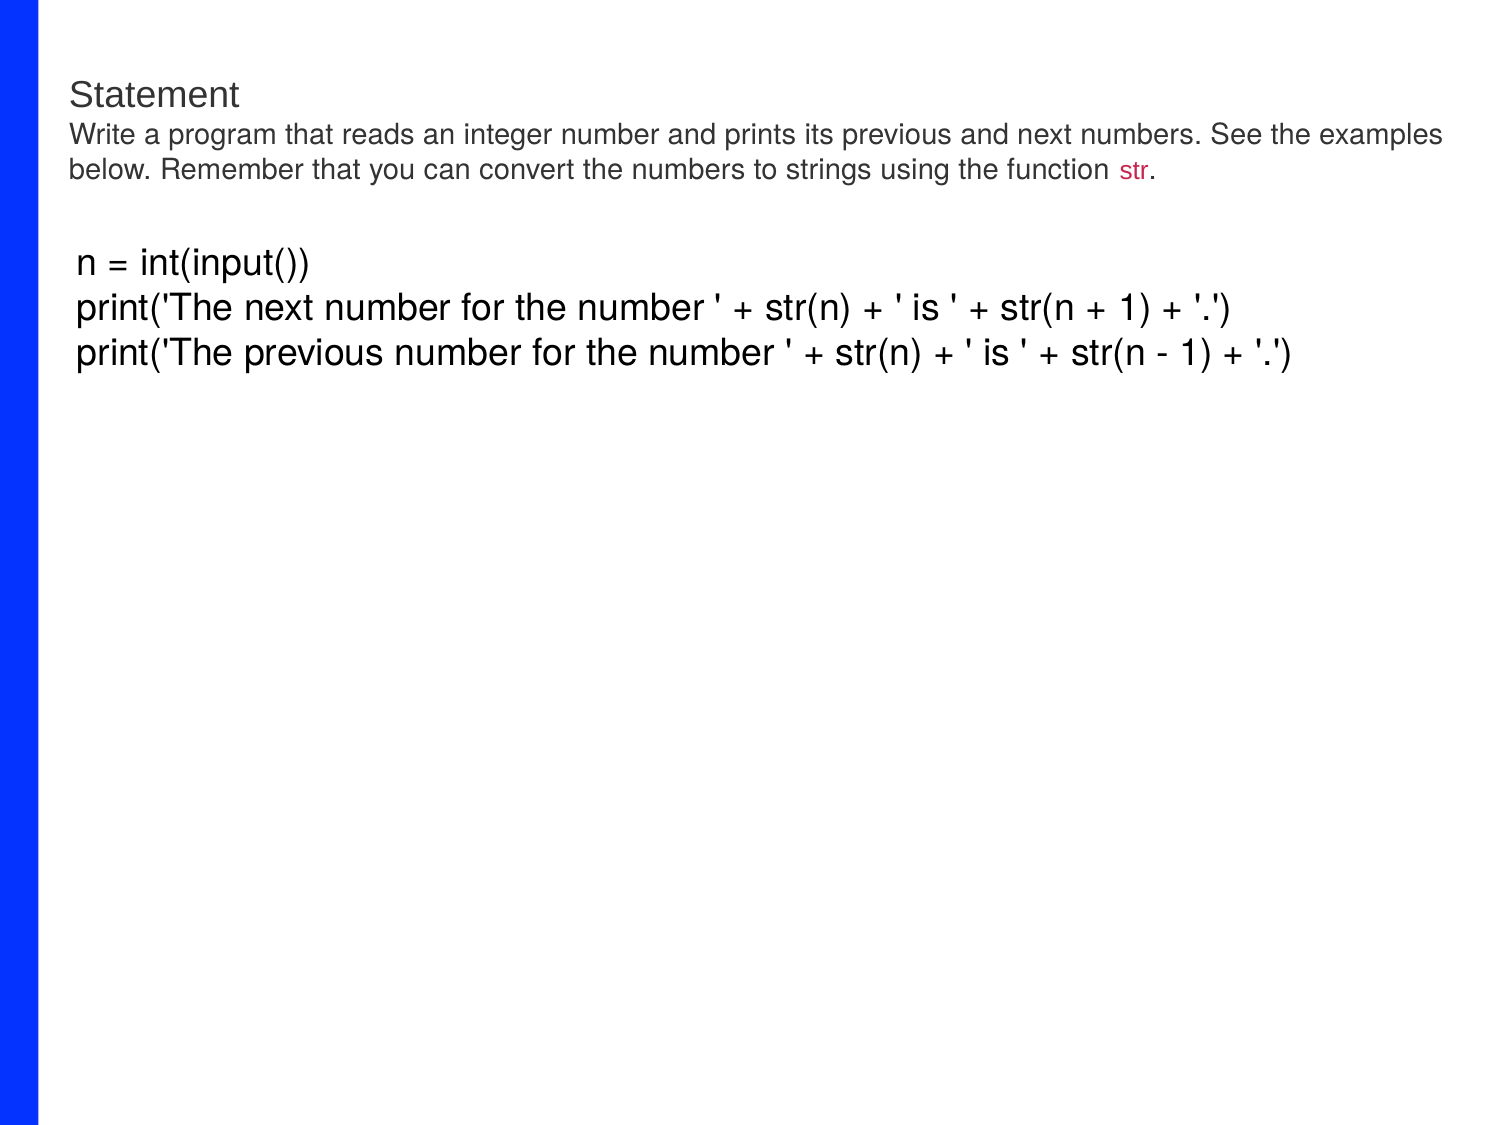

Statement
Write a program that reads an integer number and prints its previous and next numbers. See the examples below. Remember that you can convert the numbers to strings using the function str.
n = int(input())
print('The next number for the number ' + str(n) + ' is ' + str(n + 1) + '.')
print('The previous number for the number ' + str(n) + ' is ' + str(n - 1) + '.')